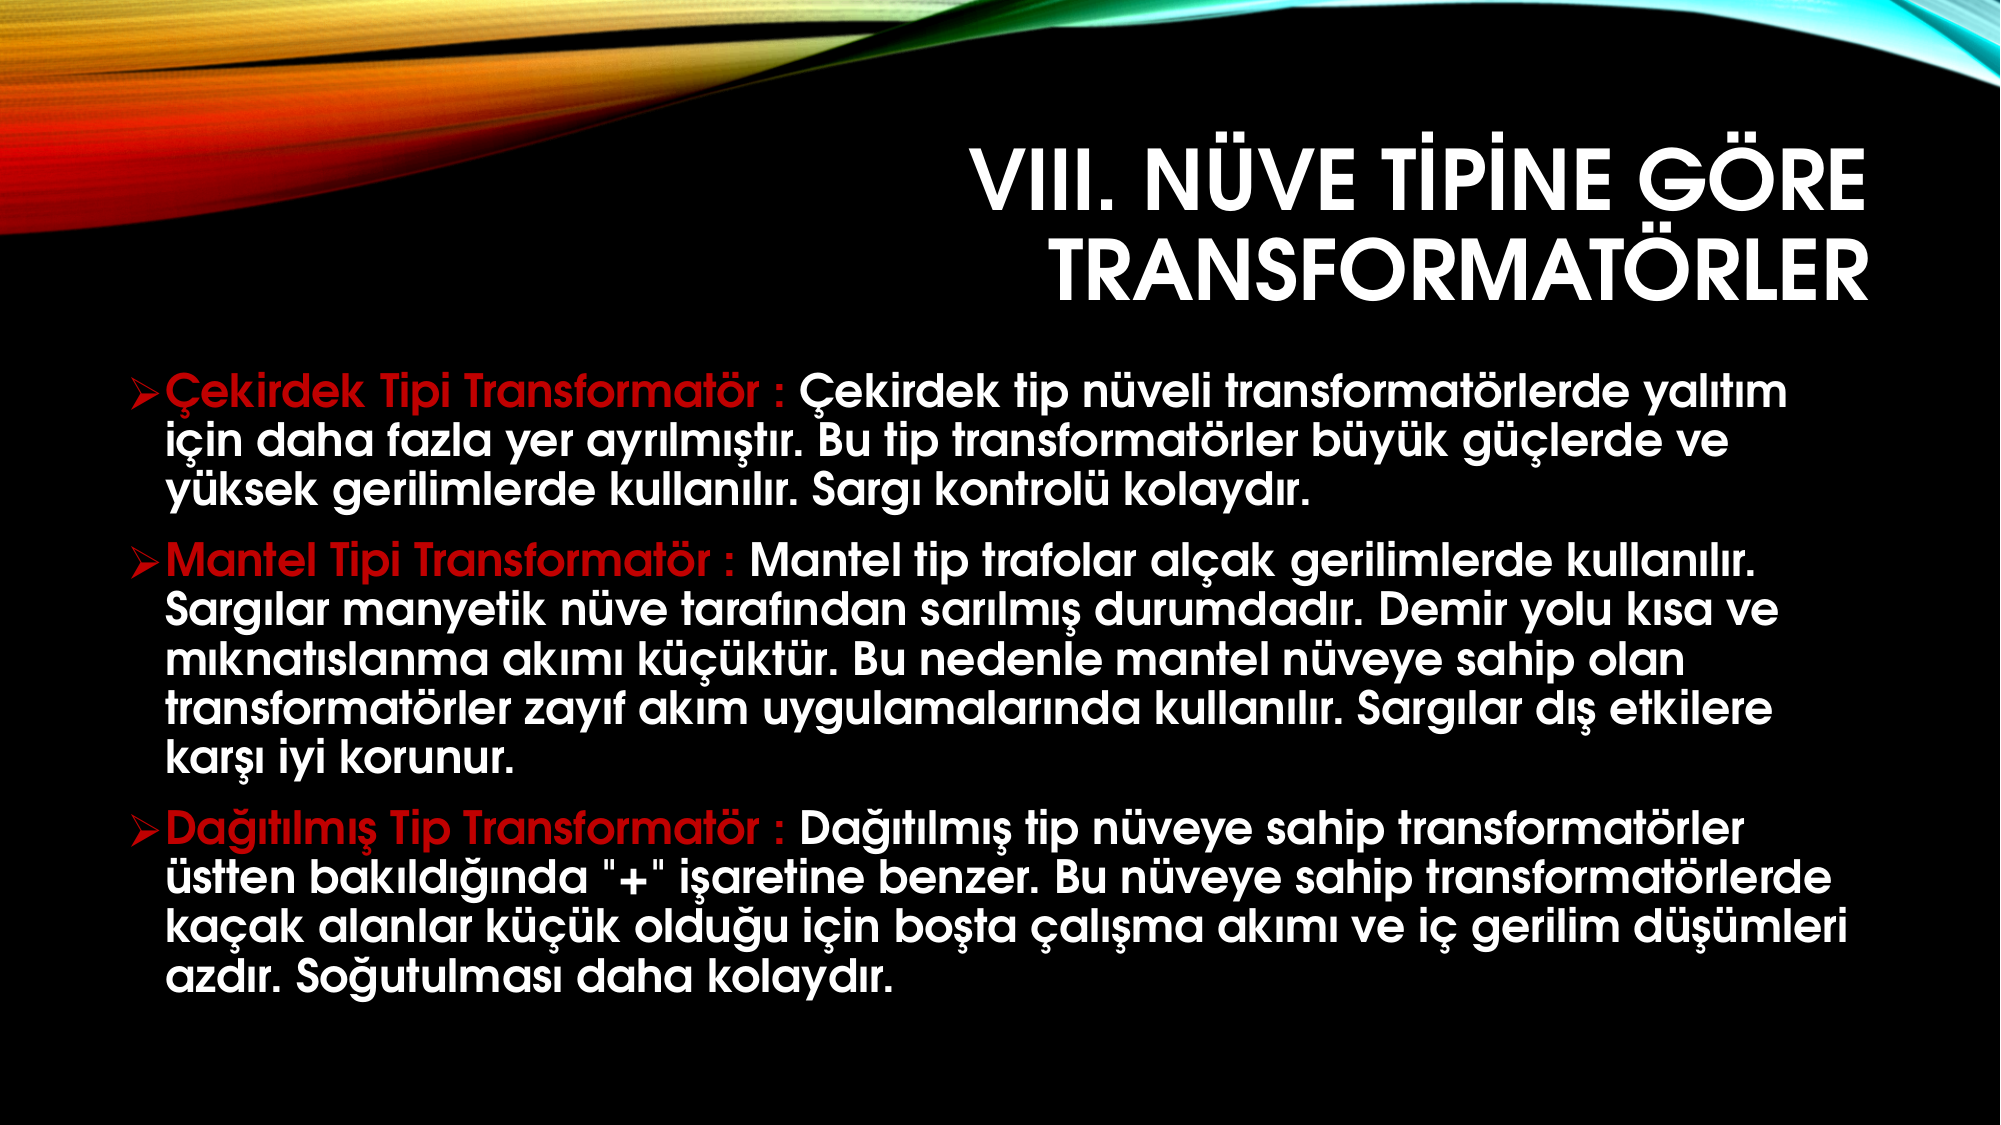

# VIII. NÜVE TİPİNE GÖRE TRANSFORMATÖRLER
Çekirdek Tipi Transformatör : Çekirdek tip nüveli transformatörlerde yalıtım için daha fazla yer ayrılmıştır. Bu tip transformatörler büyük güçlerde ve yüksek gerilimlerde kullanılır. Sargı kontrolü kolaydır.
Mantel Tipi Transformatör : Mantel tip trafolar alçak gerilimlerde kullanılır. Sargılar manyetik nüve tarafından sarılmış durumdadır. Demir yolu kısa ve mıknatıslanma akımı küçüktür. Bu nedenle mantel nüveye sahip olan transformatörler zayıf akım uygulamalarında kullanılır. Sargılar dış etkilere karşı iyi korunur.
Dağıtılmış Tip Transformatör : Dağıtılmış tip nüveye sahip transformatörler üstten bakıldığında "+" işaretine benzer. Bu nüveye sahip transformatörlerde kaçak alanlar küçük olduğu için boşta çalışma akımı ve iç gerilim düşümleri azdır. Soğutulması daha kolaydır.